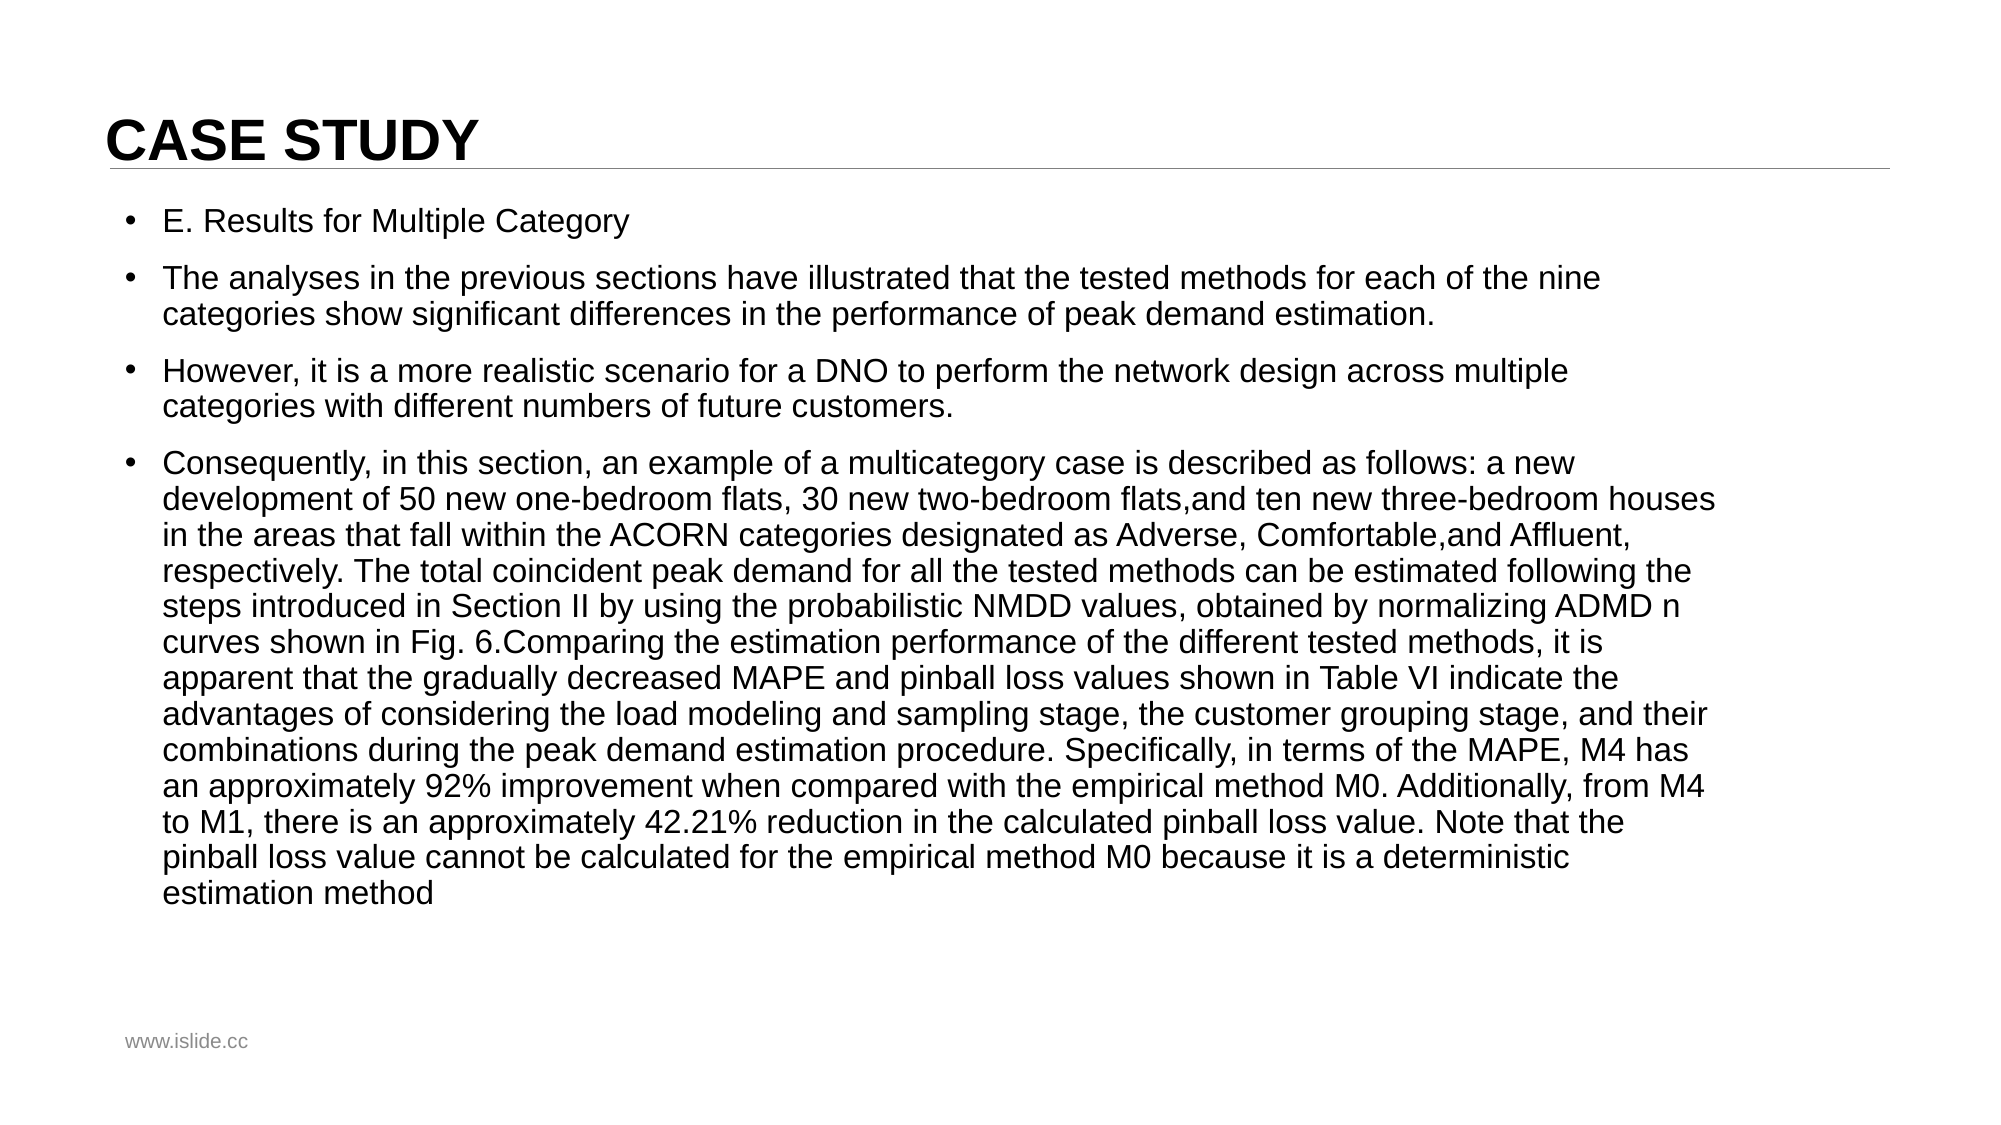

# CASE STUDY
E. Results for Multiple Category
The analyses in the previous sections have illustrated that the tested methods for each of the nine categories show significant differences in the performance of peak demand estimation.
However, it is a more realistic scenario for a DNO to perform the network design across multiple categories with different numbers of future customers.
Consequently, in this section, an example of a multicategory case is described as follows: a new development of 50 new one-bedroom flats, 30 new two-bedroom flats,and ten new three-bedroom houses in the areas that fall within the ACORN categories designated as Adverse, Comfortable,and Affluent, respectively. The total coincident peak demand for all the tested methods can be estimated following the steps introduced in Section II by using the probabilistic NMDD values, obtained by normalizing ADMD n curves shown in Fig. 6.Comparing the estimation performance of the different tested methods, it is apparent that the gradually decreased MAPE and pinball loss values shown in Table VI indicate the advantages of considering the load modeling and sampling stage, the customer grouping stage, and their combinations during the peak demand estimation procedure. Specifically, in terms of the MAPE, M4 has an approximately 92% improvement when compared with the empirical method M0. Additionally, from M4 to M1, there is an approximately 42.21% reduction in the calculated pinball loss value. Note that the pinball loss value cannot be calculated for the empirical method M0 because it is a deterministic estimation method
www.islide.cc
39